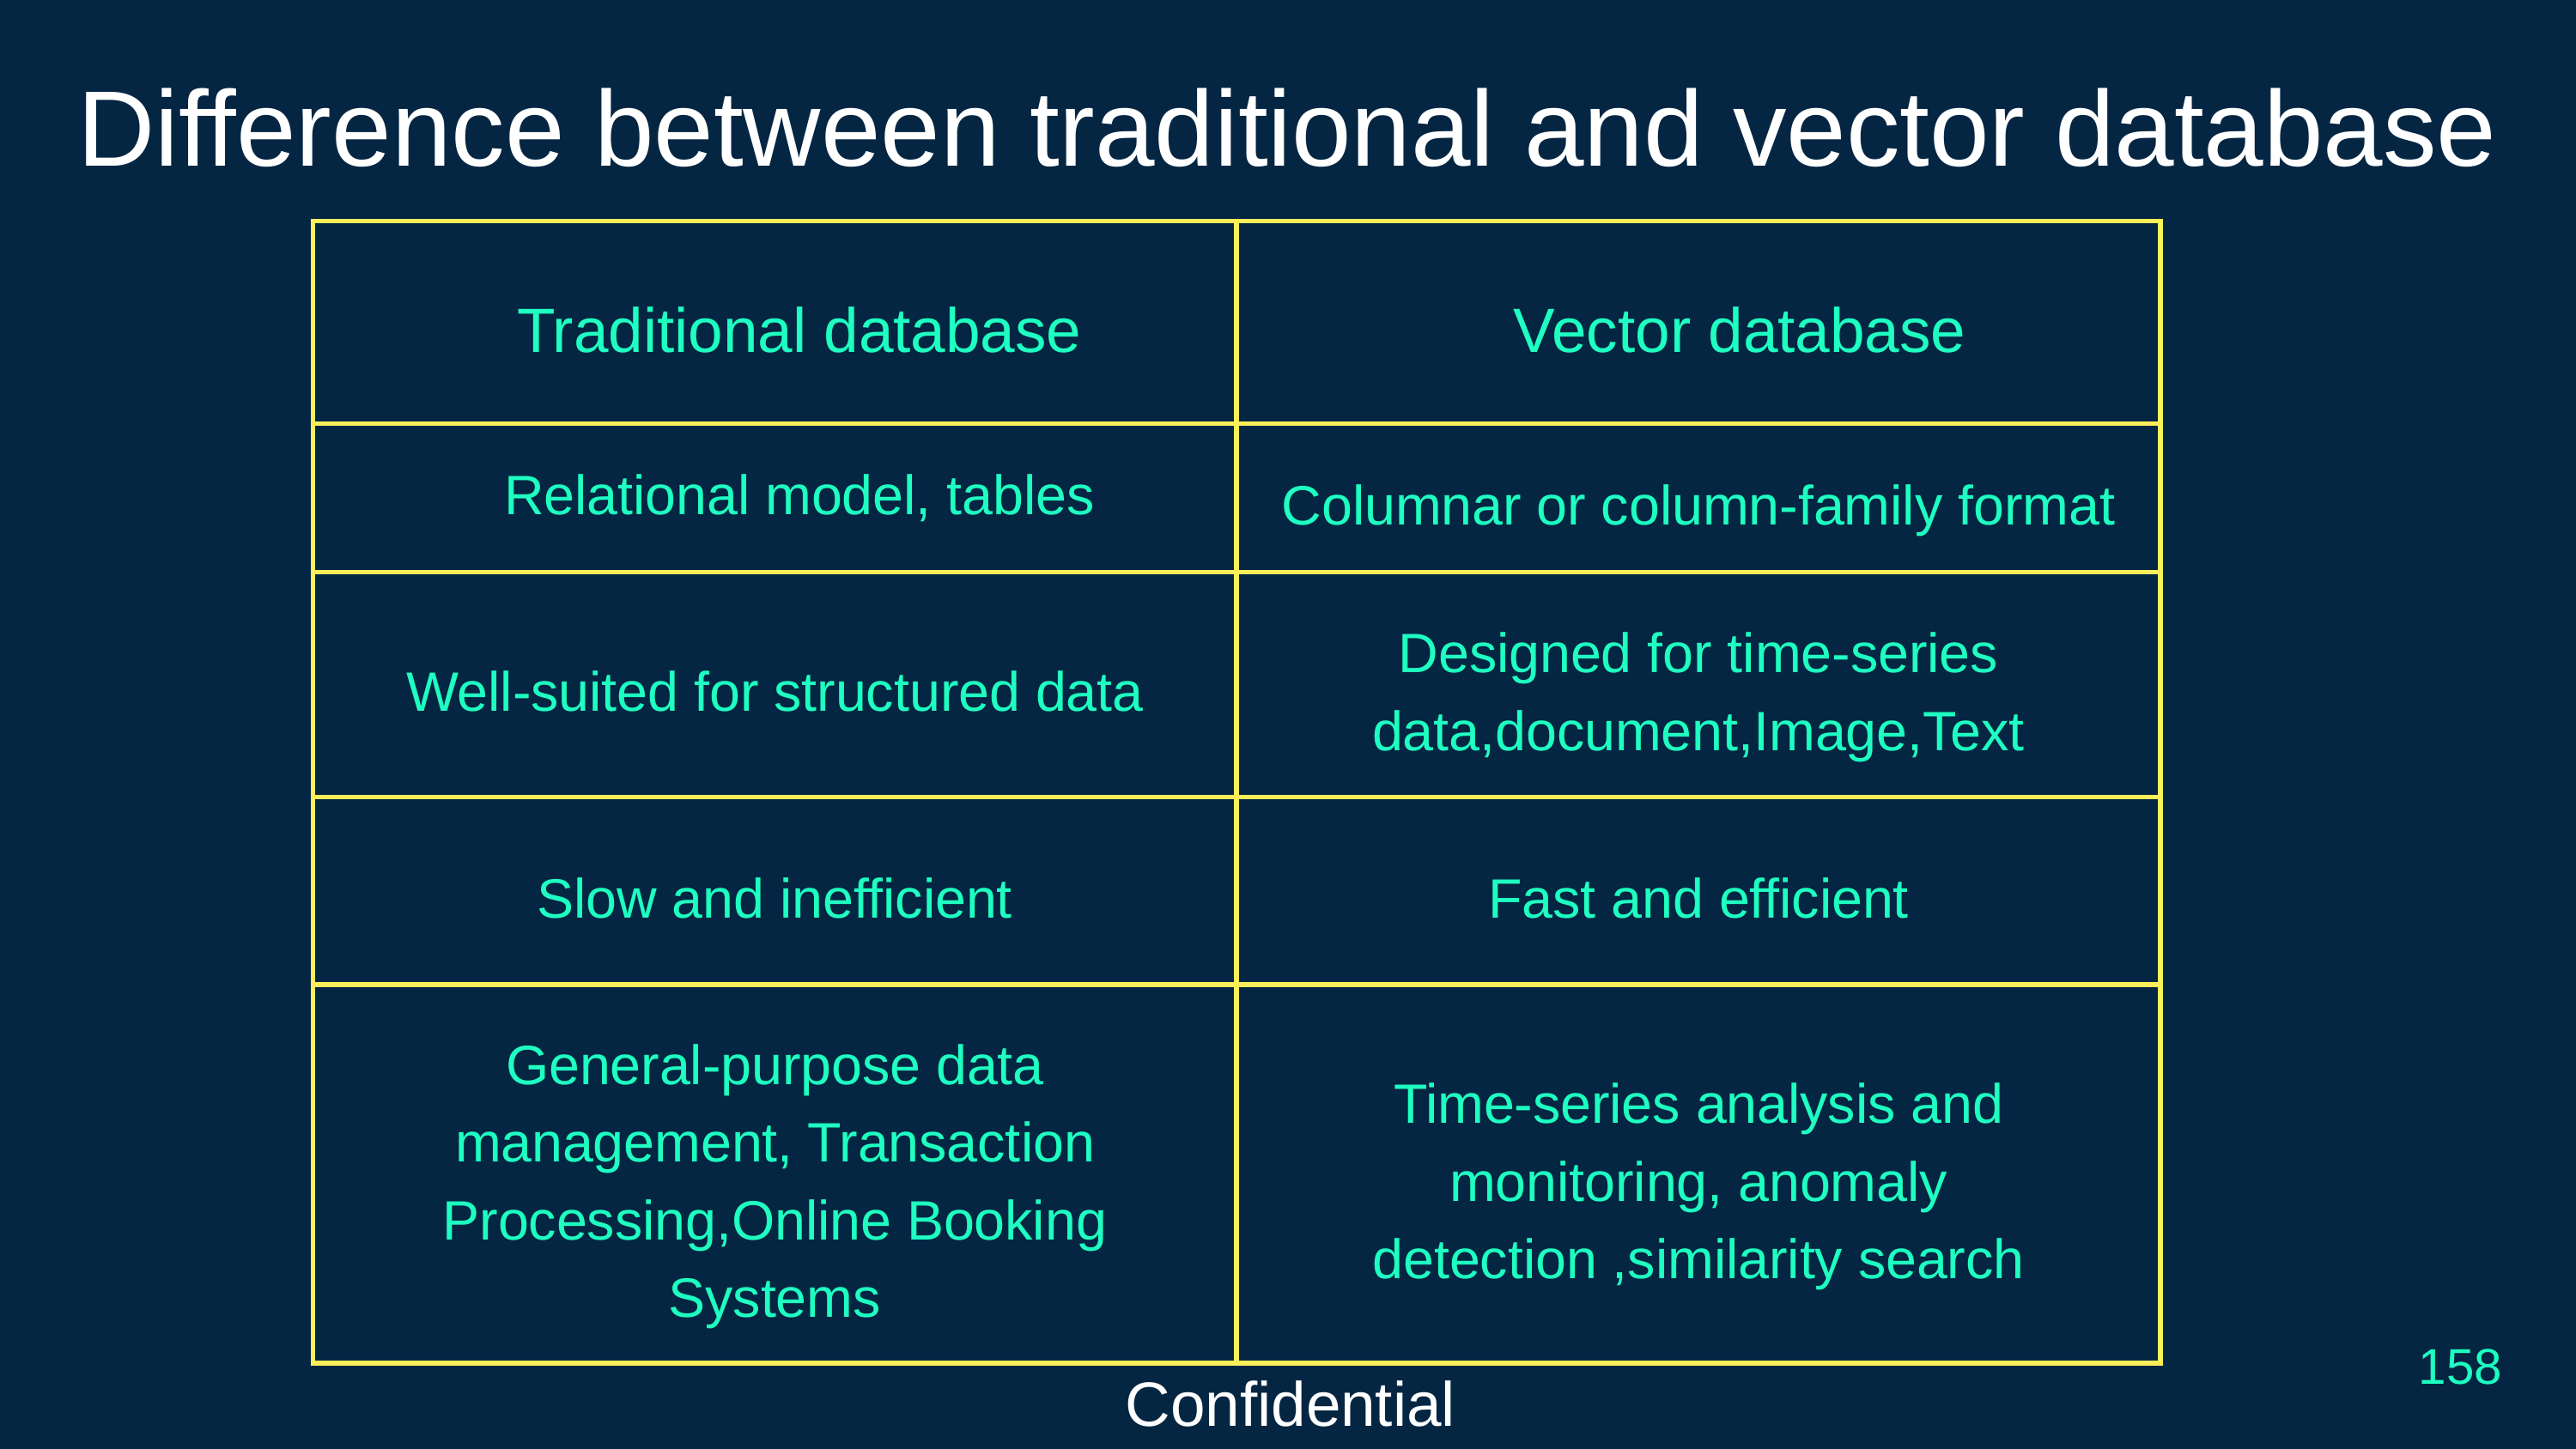

Difference between traditional and vector database
|  |  |
| --- | --- |
|  | Columnar or column-family format |
| Well-suited for structured data | Designed for time-series data,document,Image,Text |
| Slow and inefficient | Fast and efficient |
| General-purpose data management, Transaction Processing,Online Booking Systems | Time-series analysis and monitoring, anomaly detection ,similarity search |
Traditional database
Vector database
Relational model, tables
158
Confidential